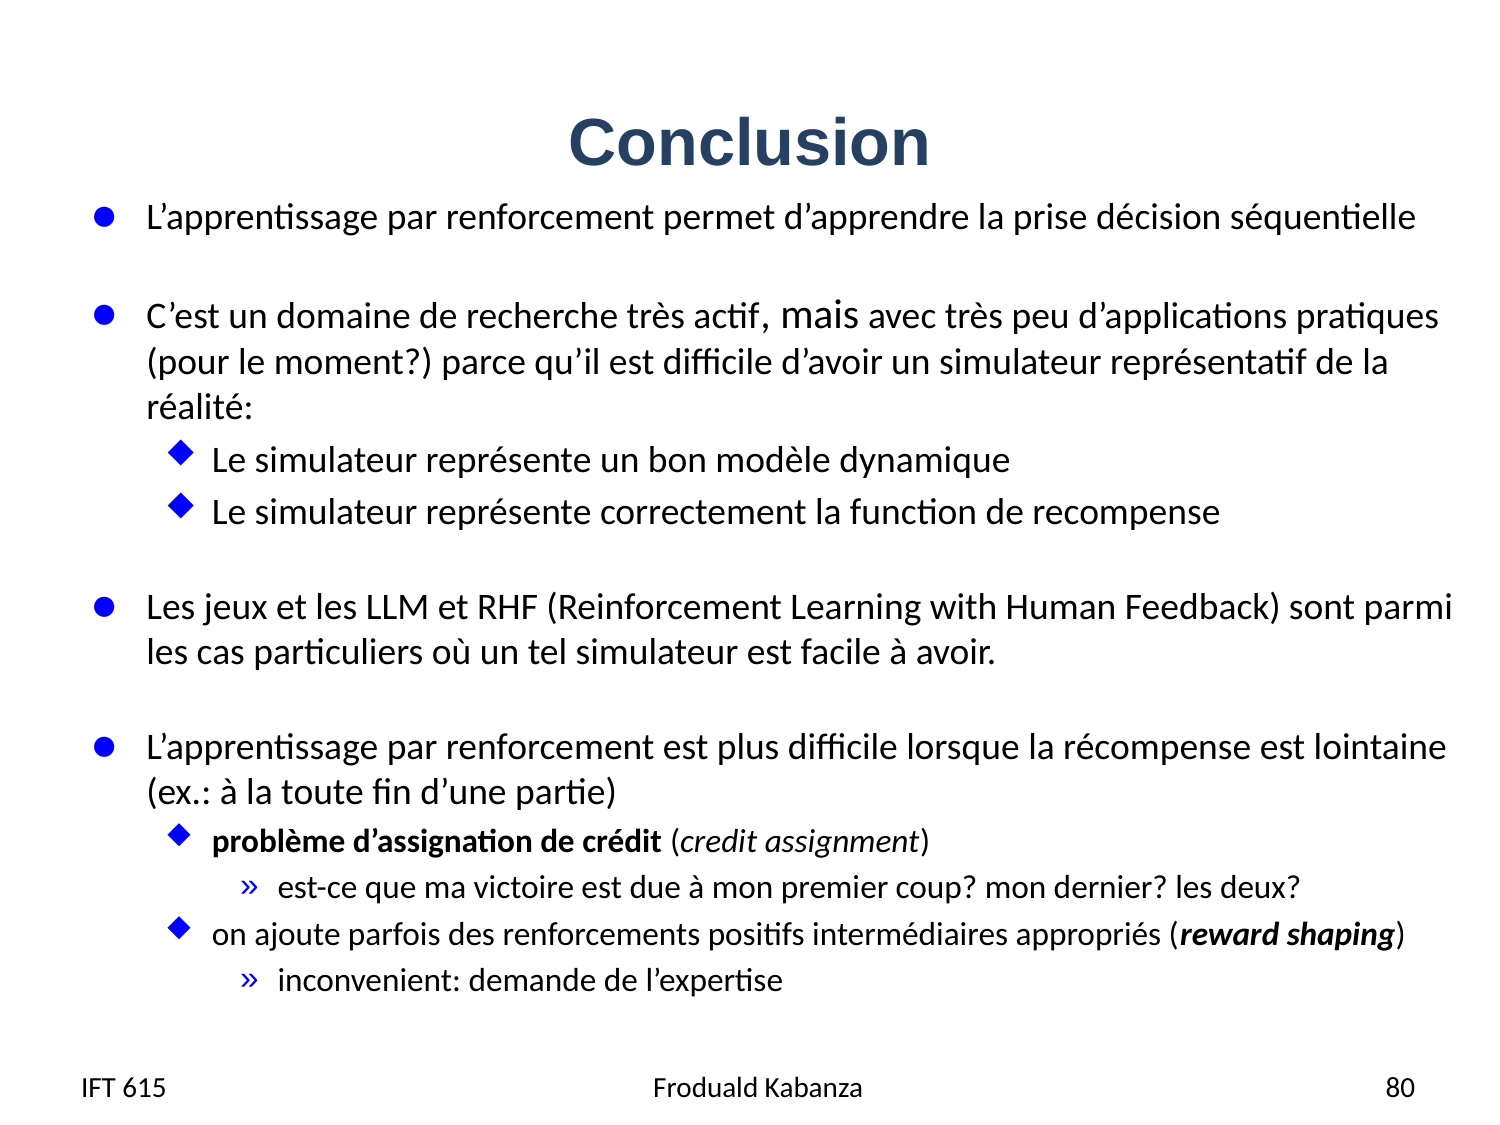

# Conclusion
L’apprentissage par renforcement permet d’apprendre la prise décision séquentielle
C’est un domaine de recherche très actif, mais avec très peu d’applications pratiques (pour le moment?) parce qu’il est difficile d’avoir un simulateur représentatif de la réalité:
Le simulateur représente un bon modèle dynamique
Le simulateur représente correctement la function de recompense
Les jeux et les LLM et RHF (Reinforcement Learning with Human Feedback) sont parmi les cas particuliers où un tel simulateur est facile à avoir.
L’apprentissage par renforcement est plus difficile lorsque la récompense est lointaine (ex.: à la toute fin d’une partie)
problème d’assignation de crédit (credit assignment)
est-ce que ma victoire est due à mon premier coup? mon dernier? les deux?
on ajoute parfois des renforcements positifs intermédiaires appropriés (reward shaping)
inconvenient: demande de l’expertise
IFT 615
Froduald Kabanza
80